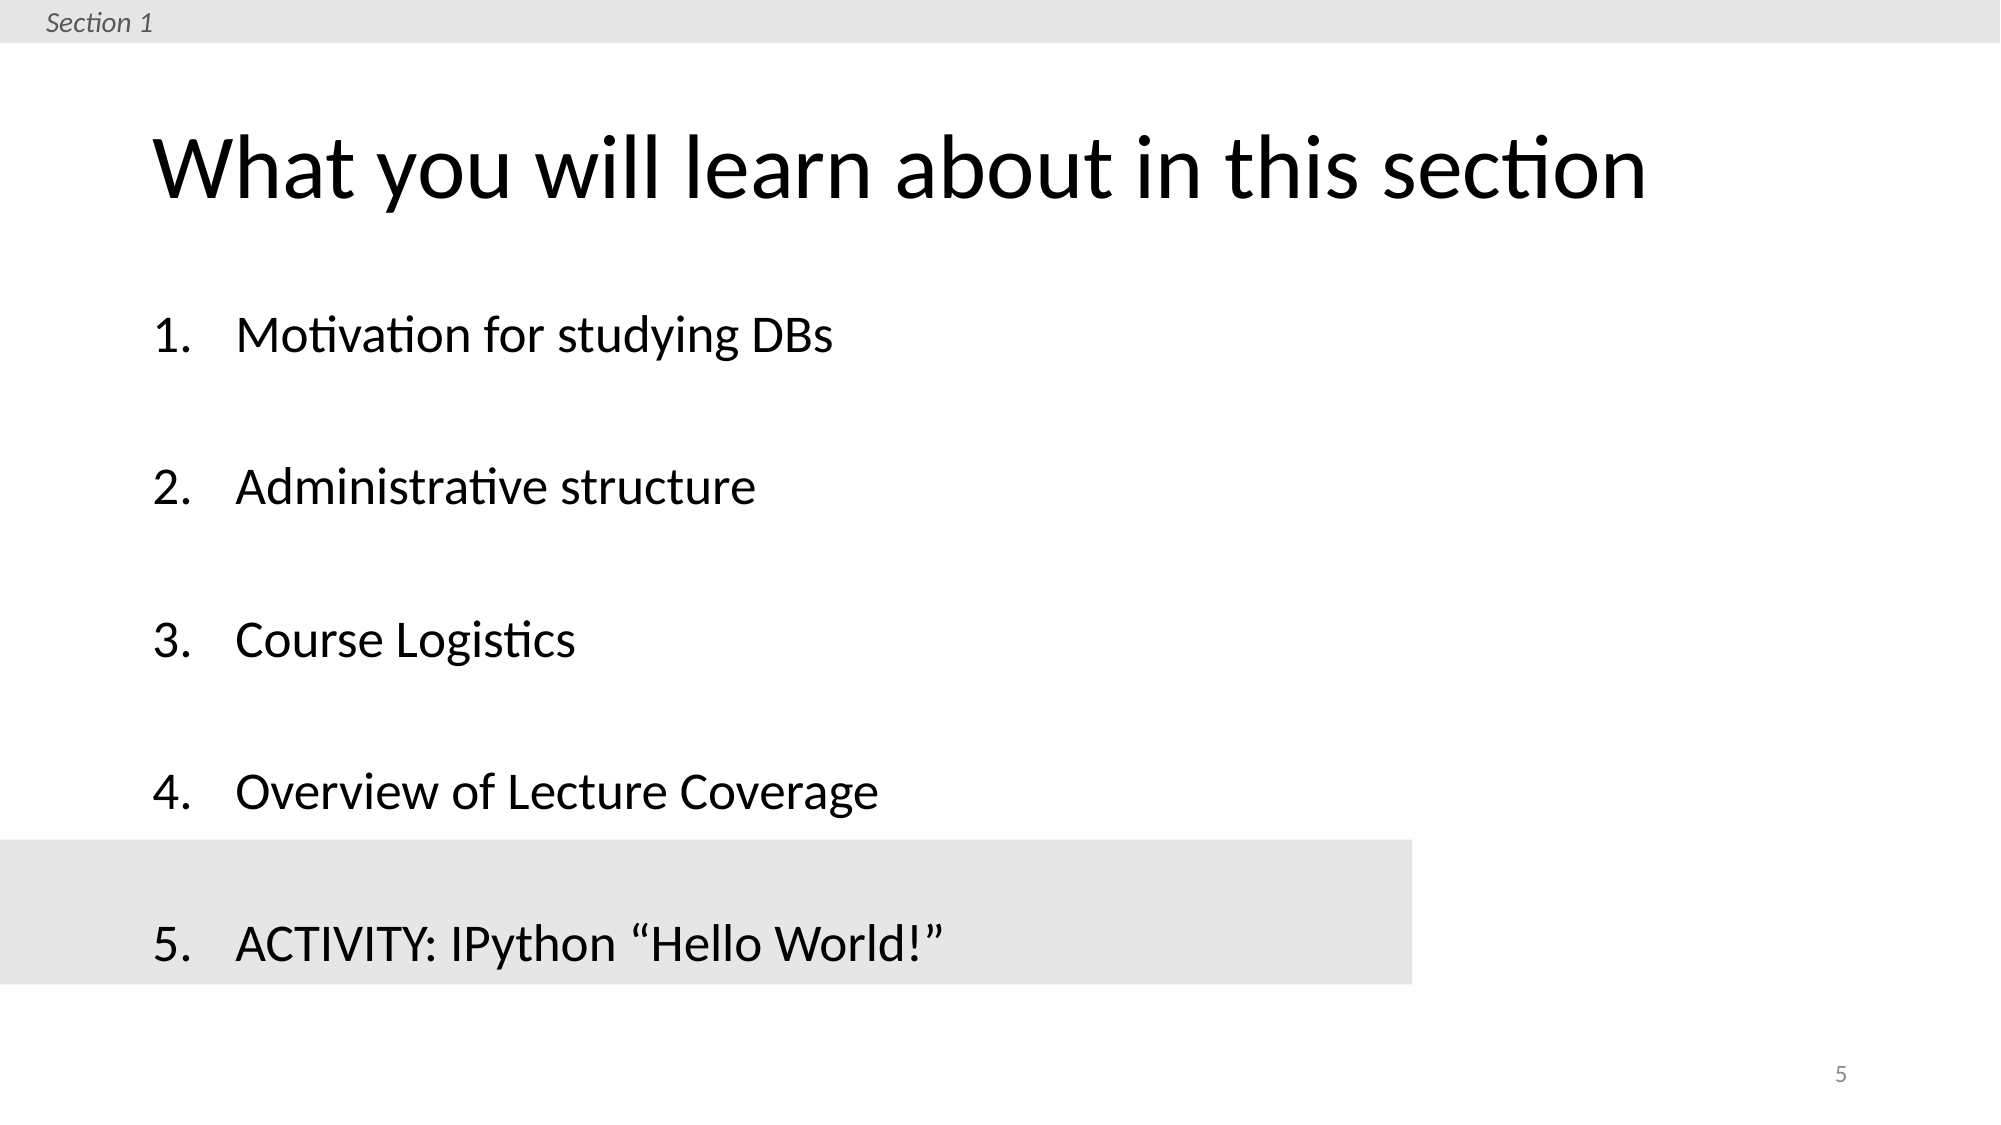

Section 1
# What you will learn about in this section
Motivation for studying DBs

Administrative structure

Course Logistics

Overview of Lecture Coverage

ACTIVITY: IPython “Hello World!”

5